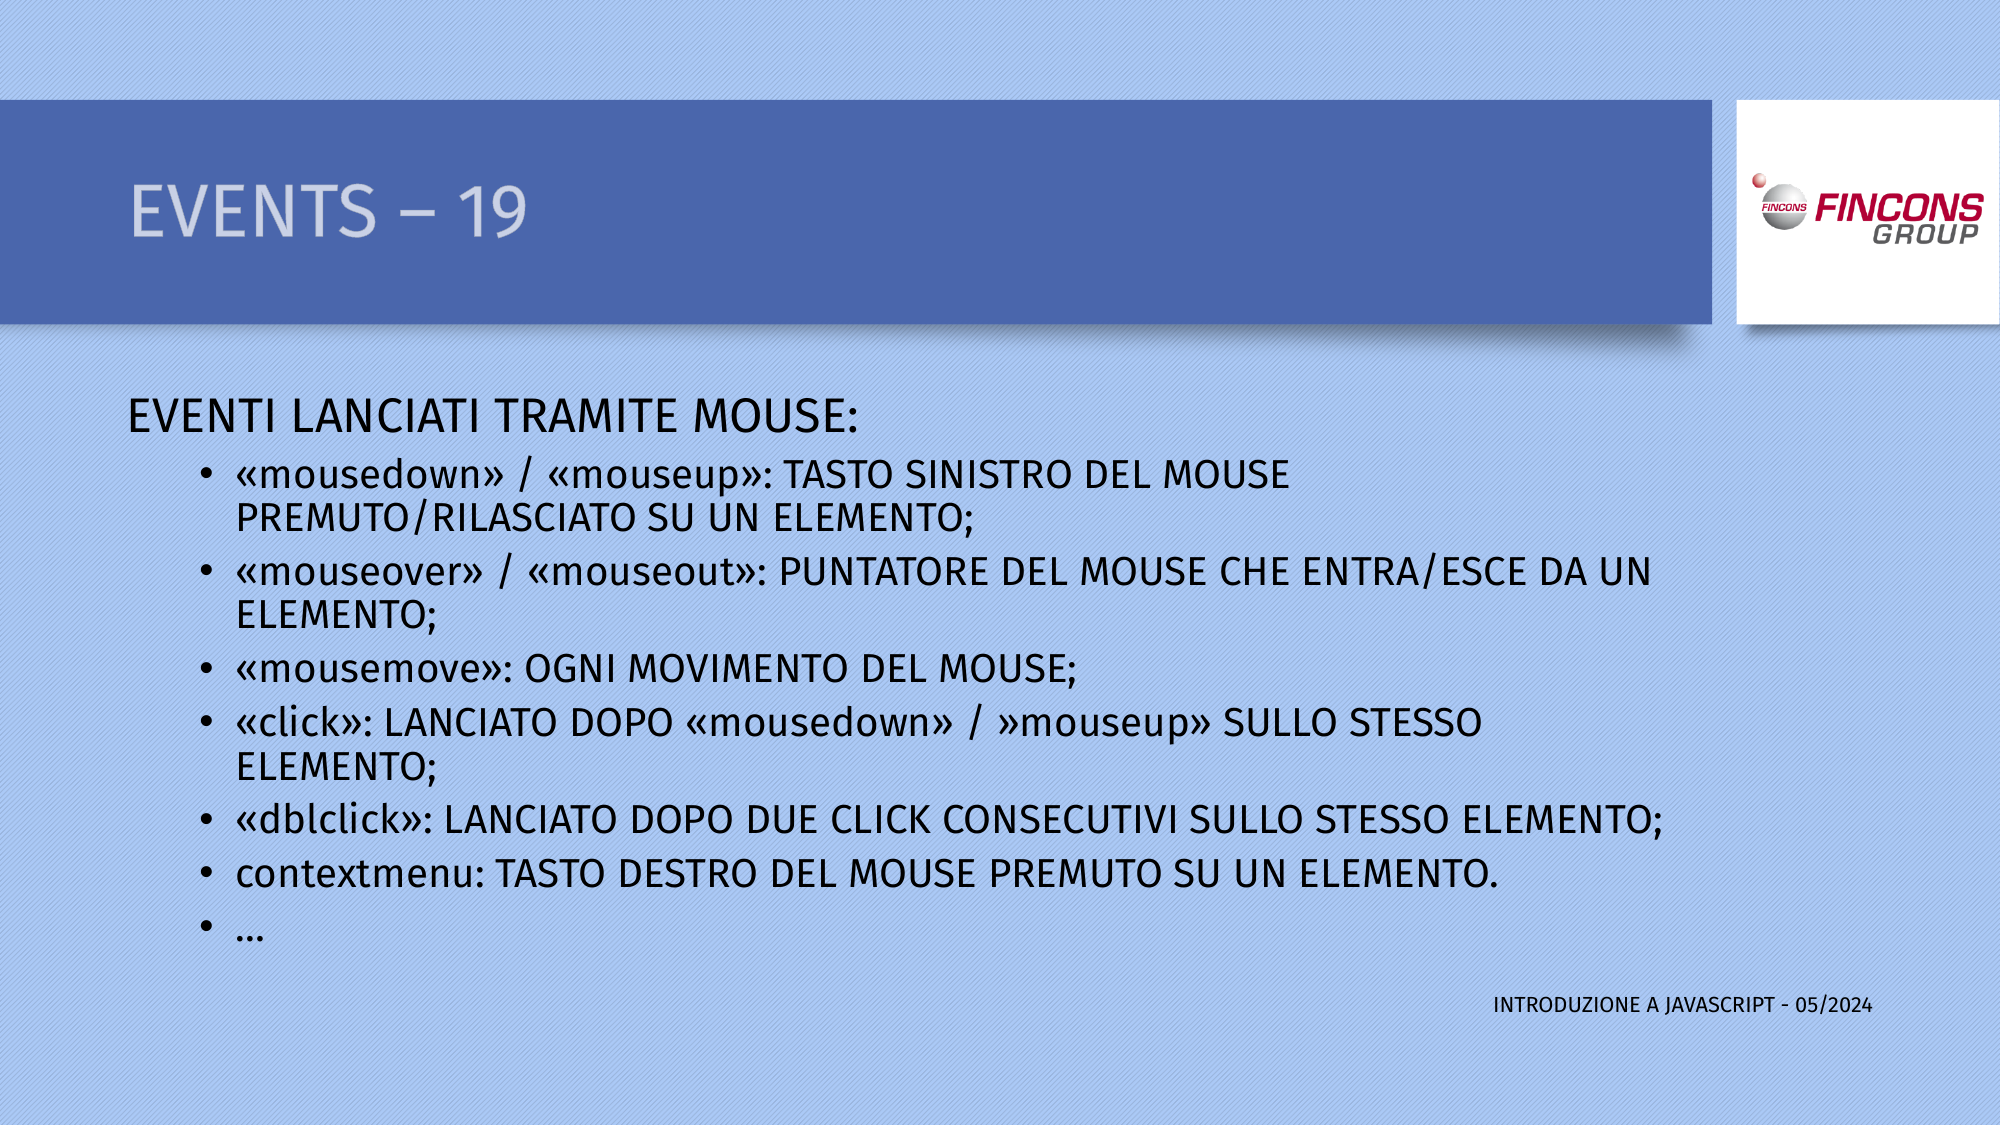

# EVENTS – 19
EVENTI LANCIATI TRAMITE MOUSE:
«mousedown» / «mouseup»: TASTO SINISTRO DEL MOUSE PREMUTO/RILASCIATO SU UN ELEMENTO;
«mouseover» / «mouseout»: PUNTATORE DEL MOUSE CHE ENTRA/ESCE DA UN ELEMENTO;
«mousemove»: OGNI MOVIMENTO DEL MOUSE;
«click»: LANCIATO DOPO «mousedown» / »mouseup» SULLO STESSO ELEMENTO;
«dblclick»: LANCIATO DOPO DUE CLICK CONSECUTIVI SULLO STESSO ELEMENTO;
contextmenu: TASTO DESTRO DEL MOUSE PREMUTO SU UN ELEMENTO.
…
INTRODUZIONE A JAVASCRIPT - 05/2024